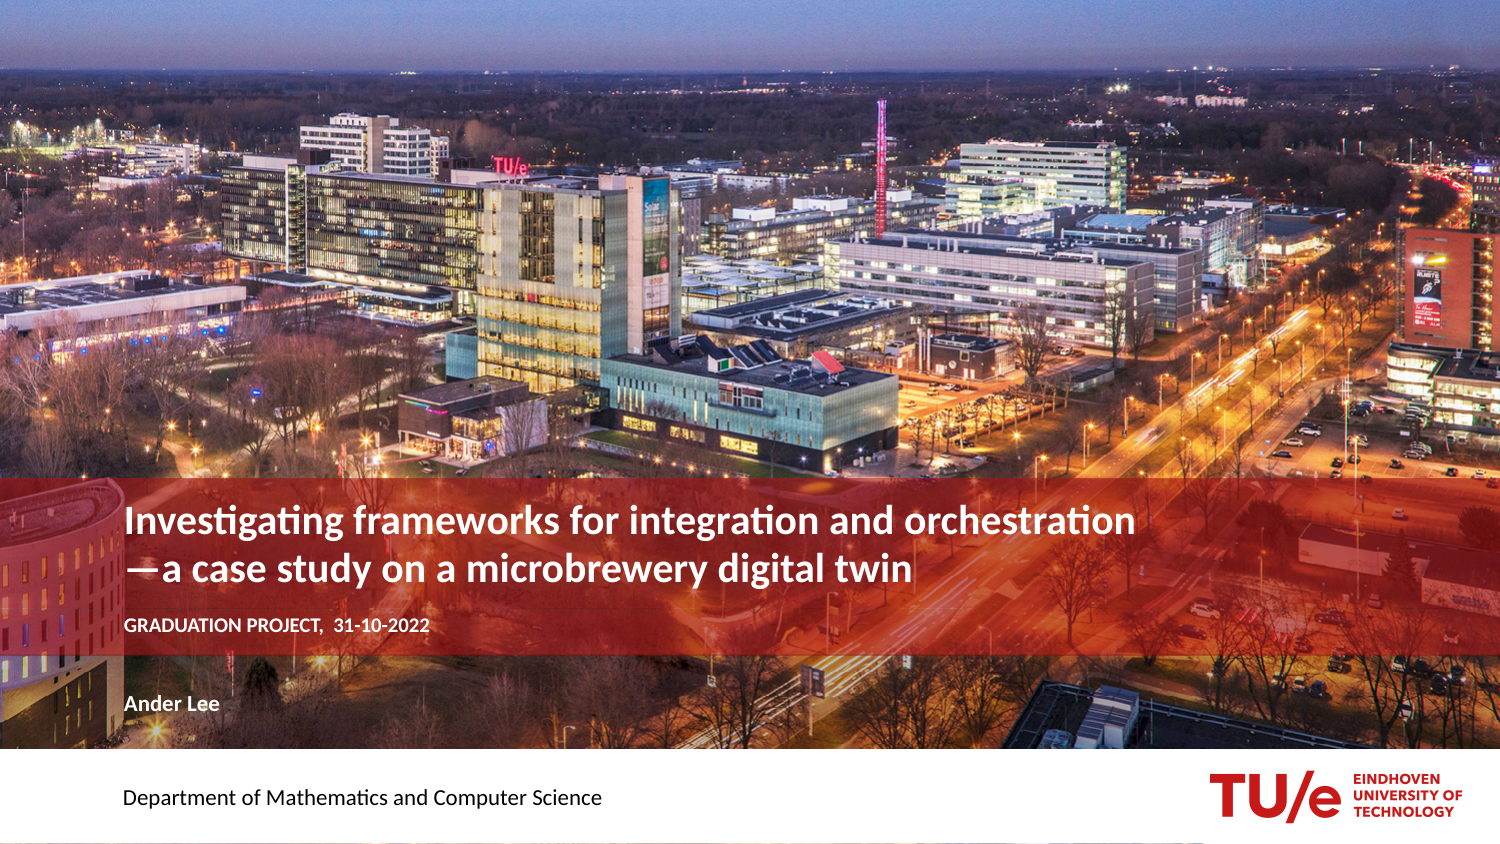

# Investigating frameworks for integration and orchestration —a case study on a microbrewery digital twin
Graduation Project,  31-10-2022

Ander Lee
Department of Mathematics and Computer Science